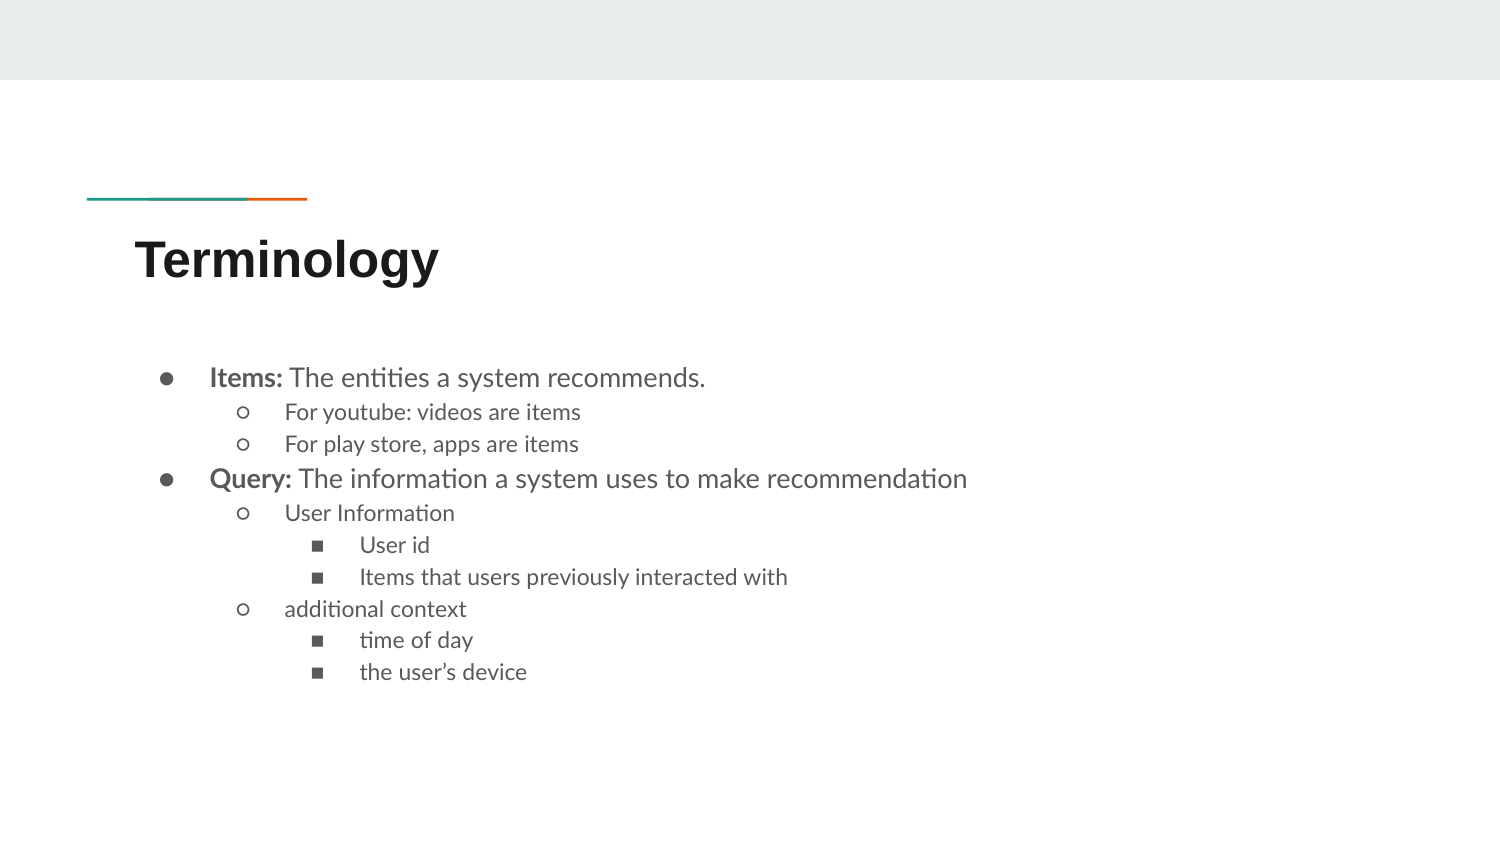

# Terminology
Items: The entities a system recommends.
For youtube: videos are items
For play store, apps are items
Query: The information a system uses to make recommendation
User Information
User id
Items that users previously interacted with
additional context
time of day
the user’s device